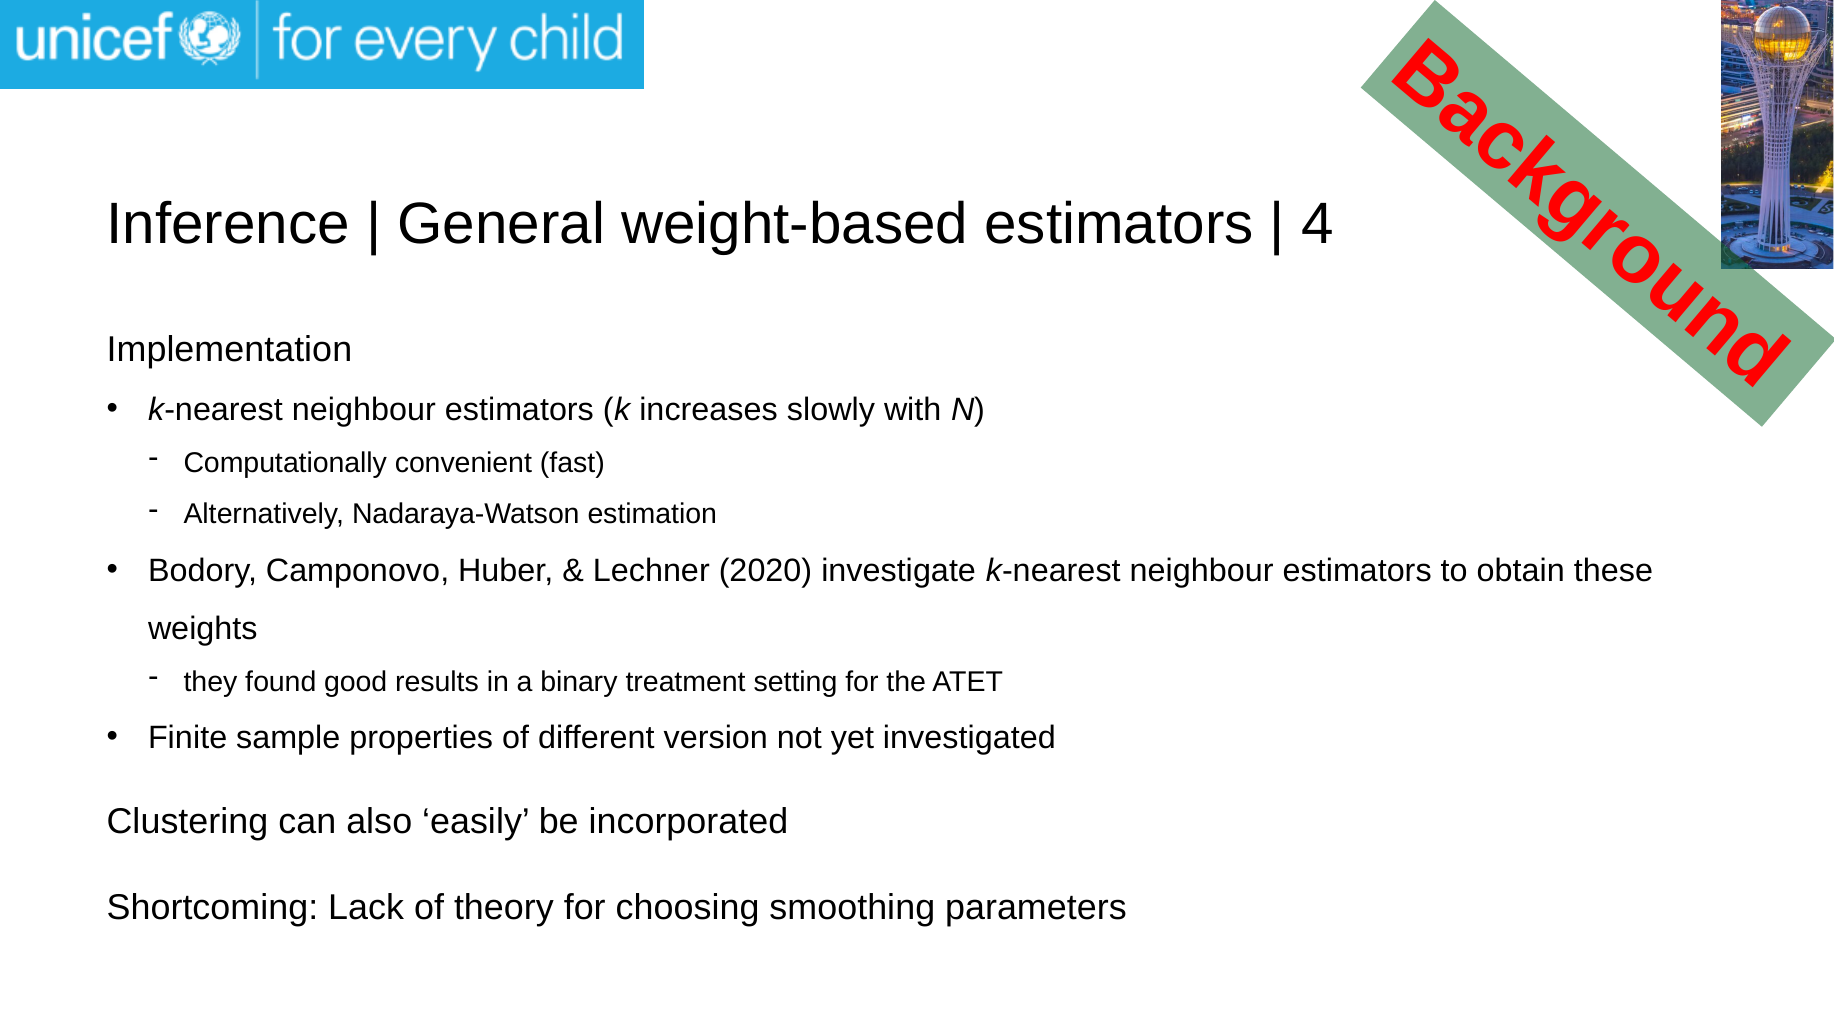

Background
# Inference | General weight-based estimators | 4
Implementation
k-nearest neighbour estimators (k increases slowly with N)
Computationally convenient (fast)
Alternatively, Nadaraya-Watson estimation
Bodory, Camponovo, Huber, & Lechner (2020) investigate k-nearest neighbour estimators to obtain these weights
they found good results in a binary treatment setting for the ATET
Finite sample properties of different version not yet investigated
Clustering can also ‘easily’ be incorporated
Shortcoming: Lack of theory for choosing smoothing parameters